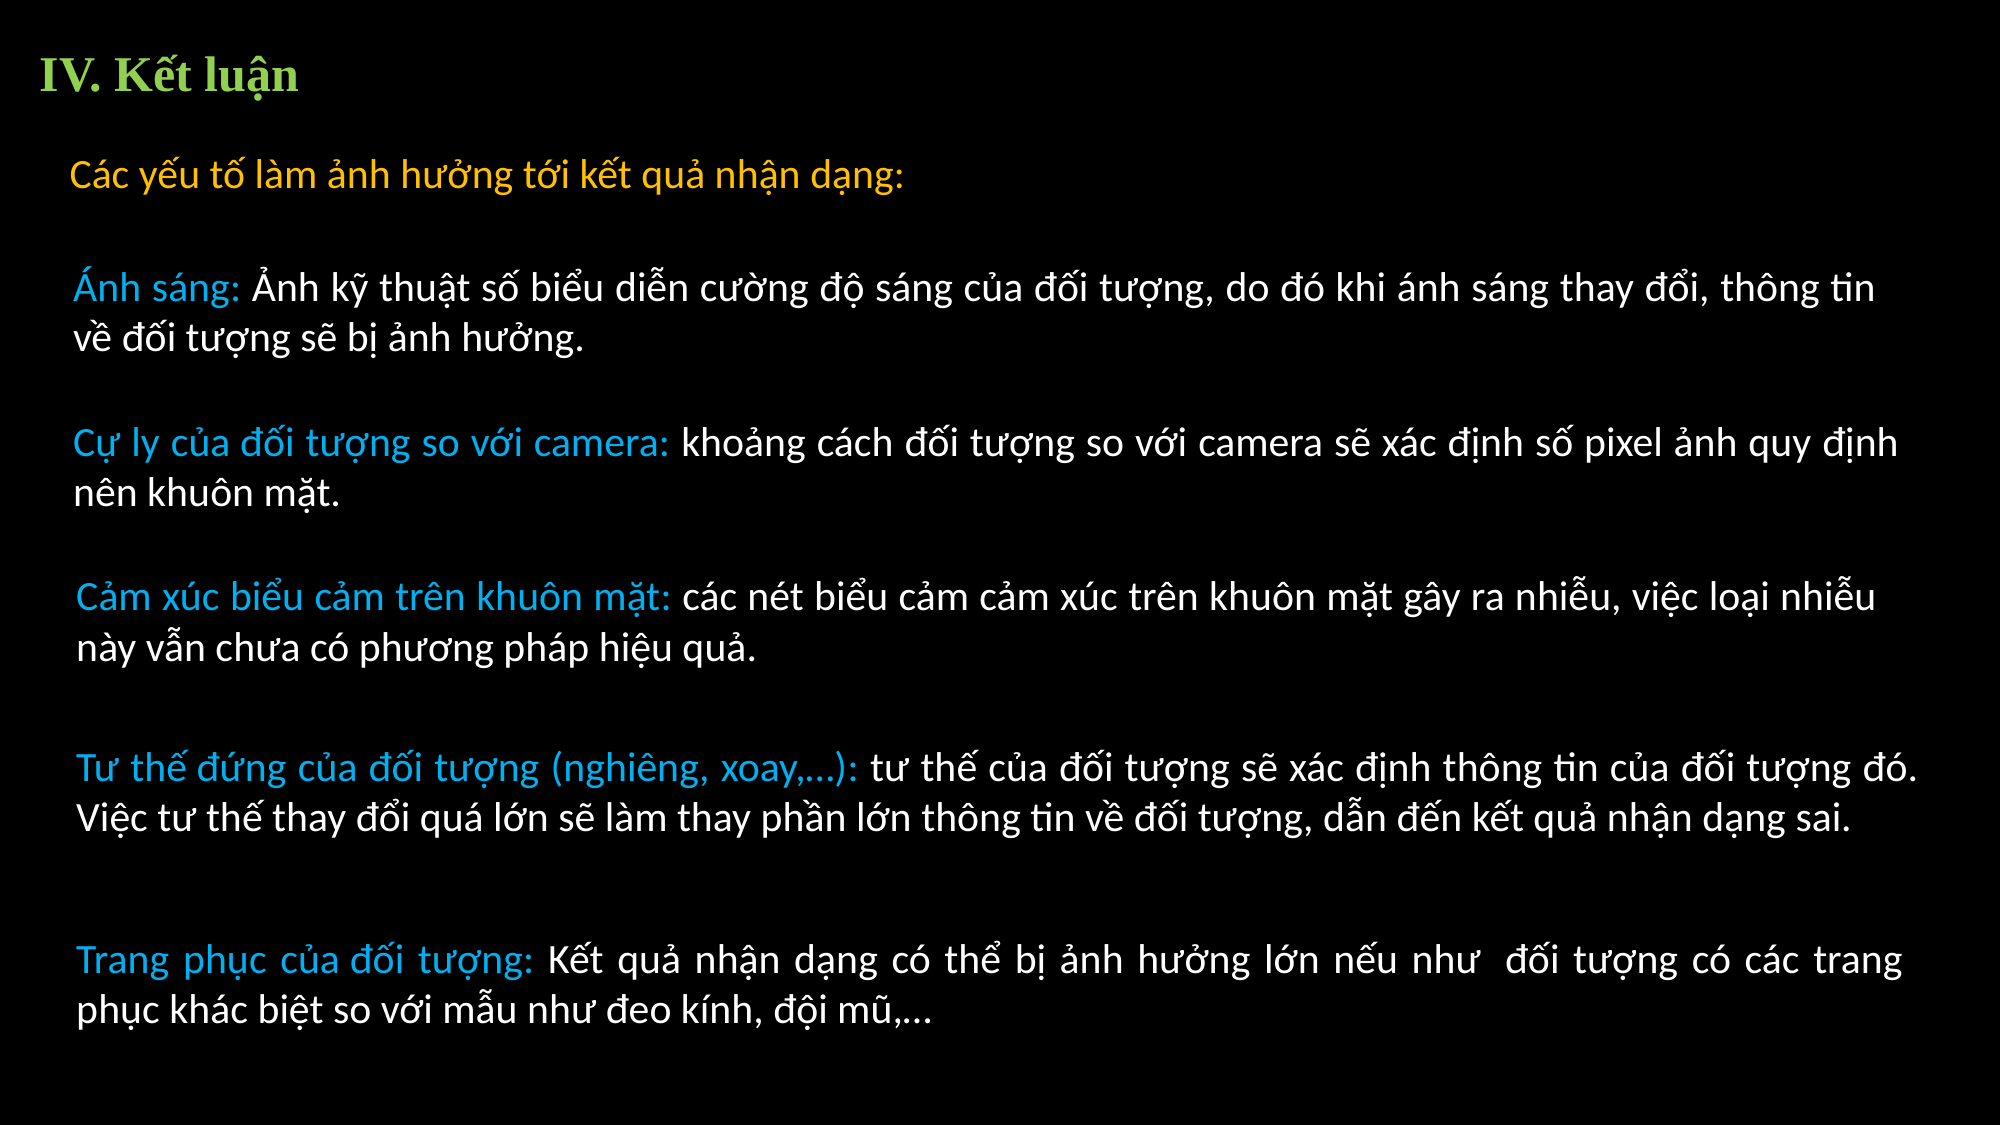

IV. Kết luận
Các yếu tố làm ảnh hưởng tới kết quả nhận dạng:
Ánh sáng: Ảnh kỹ thuật số biểu diễn cường độ sáng của đối tượng, do đó khi ánh sáng thay đổi, thông tin về đối tượng sẽ bị ảnh hưởng.
Cự ly của đối tượng so với camera: khoảng cách đối tượng so với camera sẽ xác định số pixel ảnh quy định nên khuôn mặt.
Cảm xúc biểu cảm trên khuôn mặt: các nét biểu cảm cảm xúc trên khuôn mặt gây ra nhiễu, việc loại nhiễu này vẫn chưa có phương pháp hiệu quả.
Tư thế đứng của đối tượng (nghiêng, xoay,…): tư thế của đối tượng sẽ xác định thông tin của đối tượng đó. Việc tư thế thay đổi quá lớn sẽ làm thay phần lớn thông tin về đối tượng, dẫn đến kết quả nhận dạng sai.
Trang phục của đối tượng: Kết quả nhận dạng có thể bị ảnh hưởng lớn nếu như  đối tượng có các trang phục khác biệt so với mẫu như đeo kính, đội mũ,…